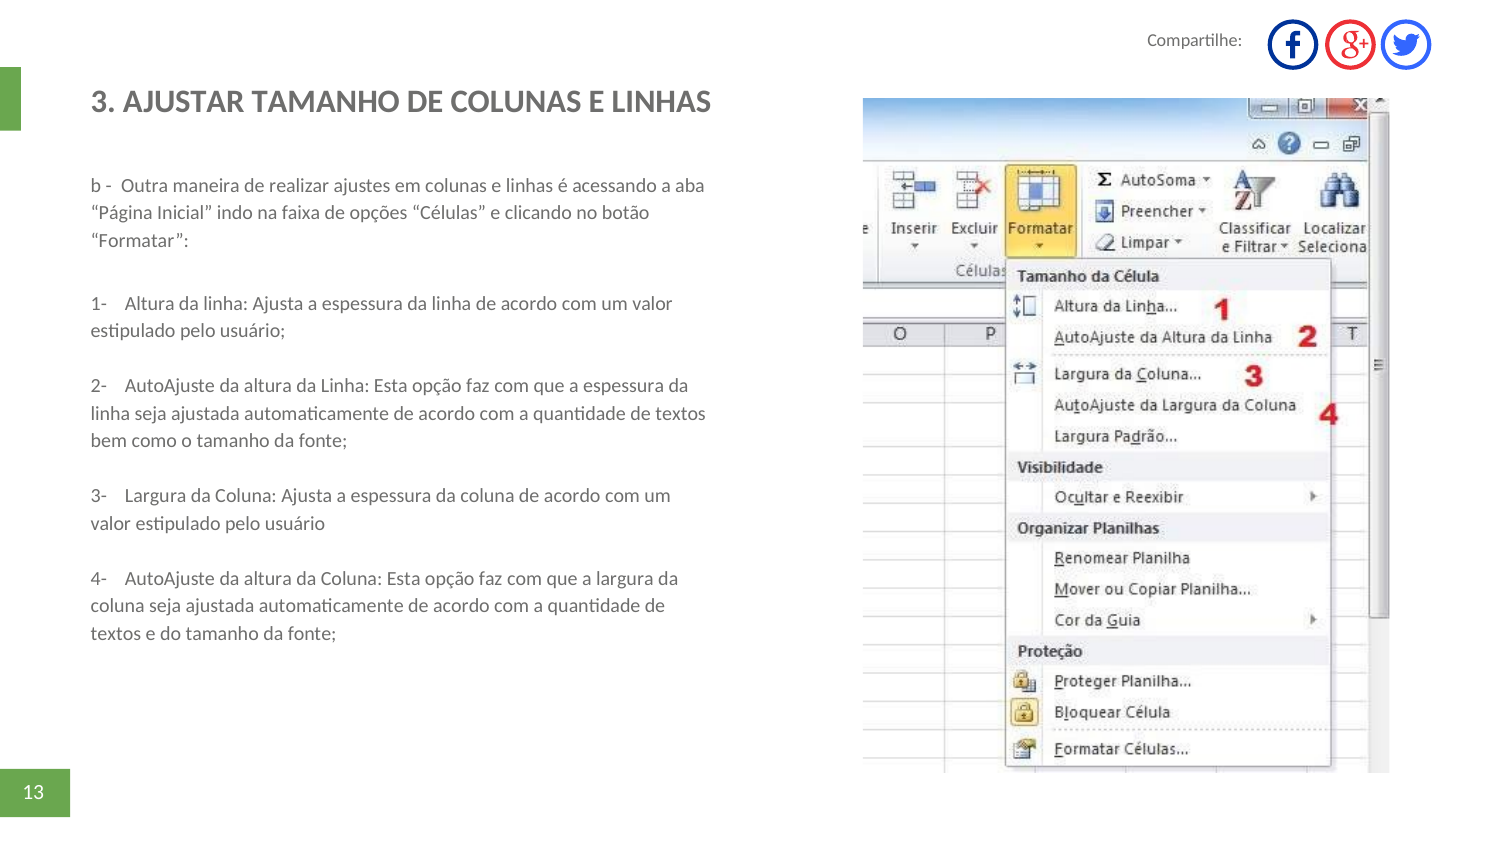

Compartilhe:

3. AJUSTAR TAMANHO DE COLUNAS E LINHAS

b - Outra maneira de realizar ajustes em colunas e linhas é acessando a aba
“Página Inicial” indo na faixa de opções “Células” e clicando no botão
“Formatar”:
1-    Altura da linha: Ajusta a espessura da linha de acordo com um valor
estipulado pelo usuário;
2-    AutoAjuste da altura da Linha: Esta opção faz com que a espessura da
linha seja ajustada automaticamente de acordo com a quantidade de textos
bem como o tamanho da fonte;
3-    Largura da Coluna: Ajusta a espessura da coluna de acordo com um
valor estipulado pelo usuário
4-    AutoAjuste da altura da Coluna: Esta opção faz com que a largura da
coluna seja ajustada automaticamente de acordo com a quantidade de
textos e do tamanho da fonte;

13